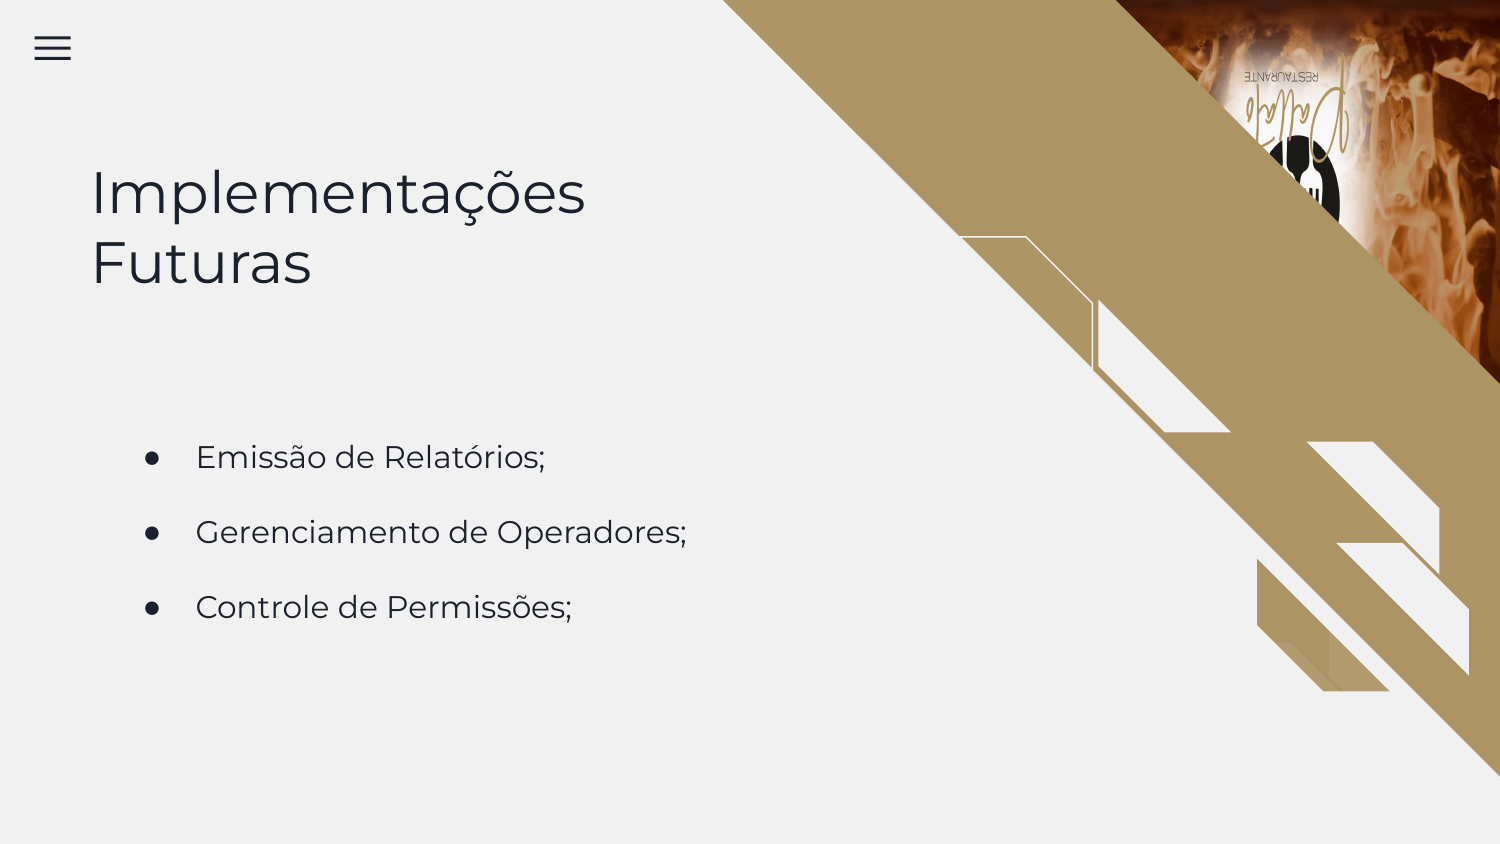

Implementações Futuras
# Emissão de Relatórios;

Gerenciamento de Operadores;

Controle de Permissões;